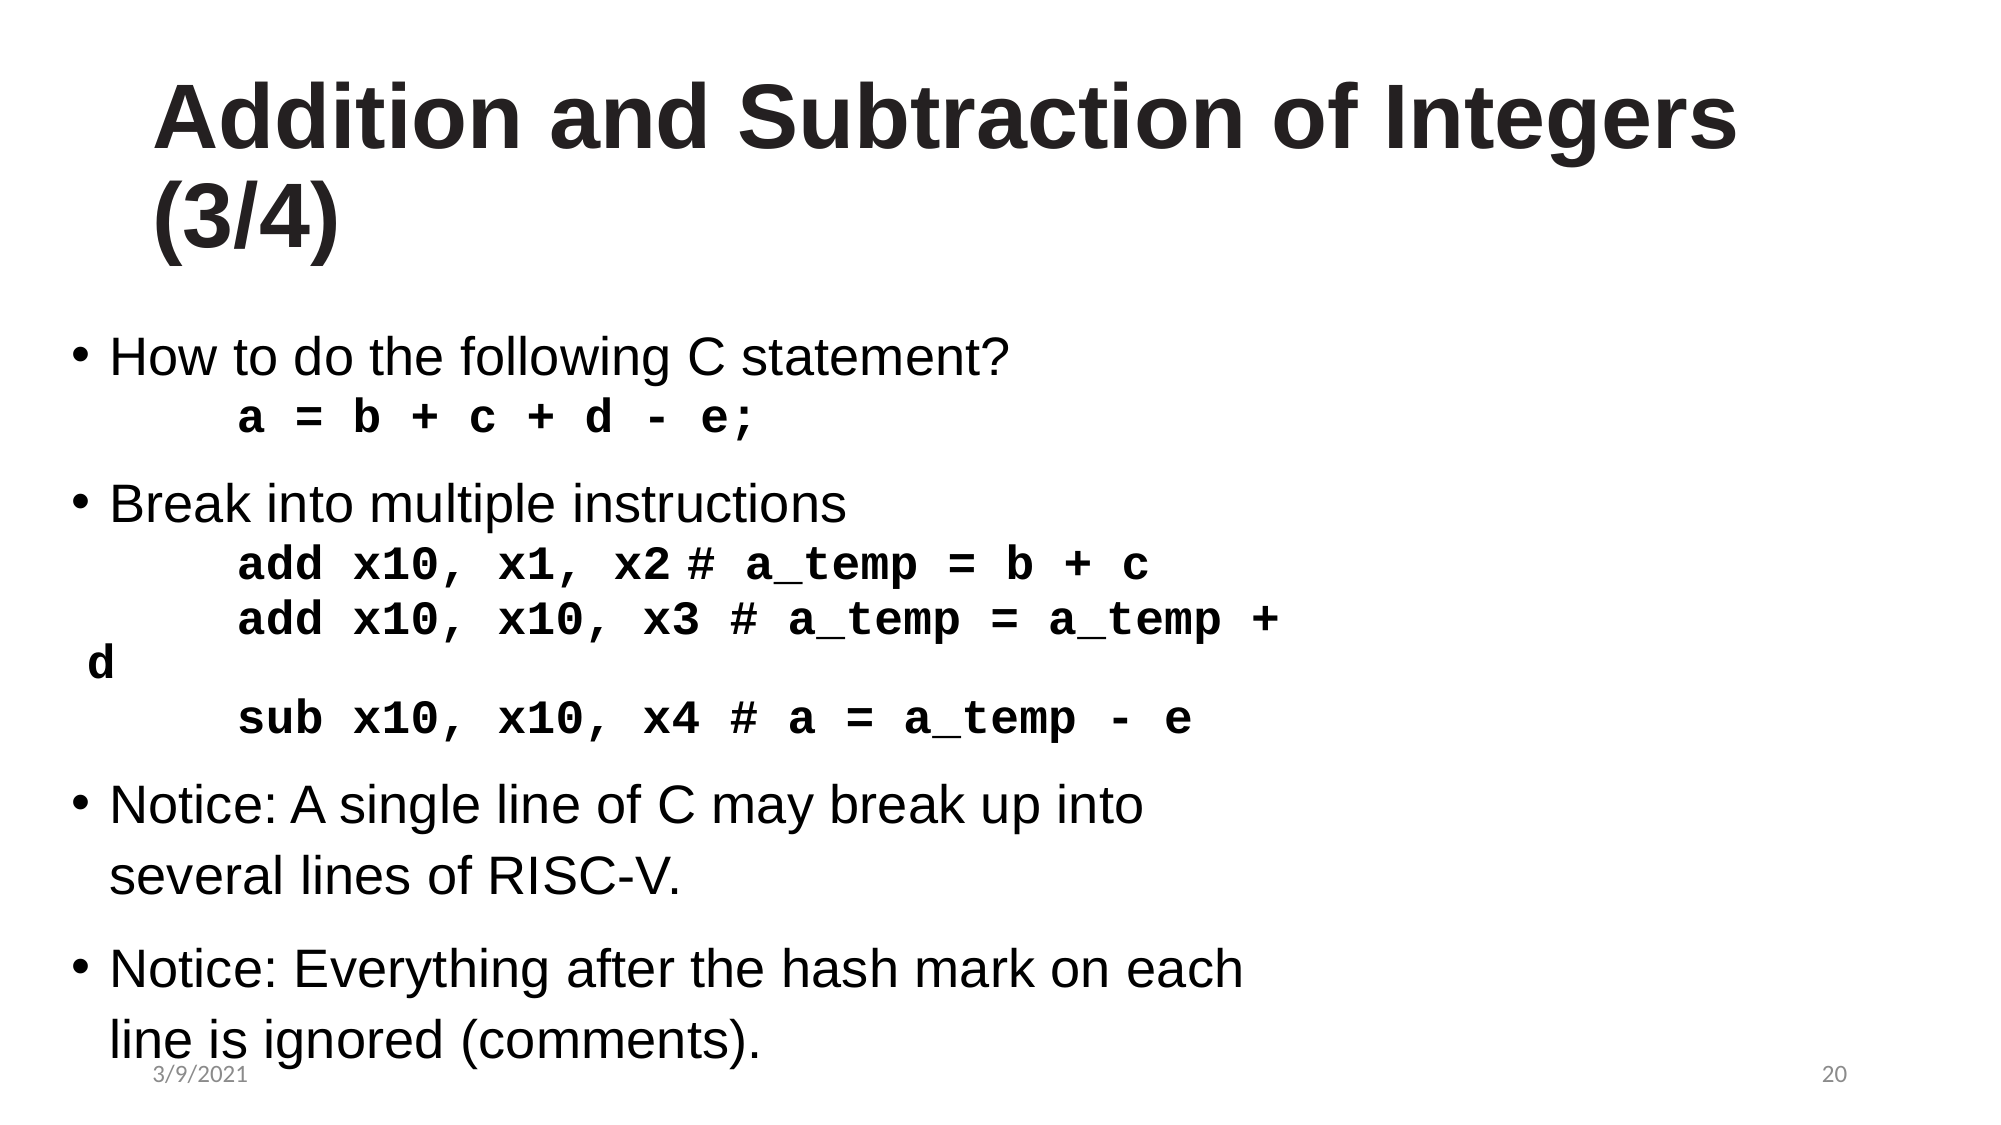

# Addition and Subtraction of Integers (3/4)
How to do the following C statement?
	a = b + c + d - e;
Break into multiple instructions
	add x10, x1, x2	# a_temp = b + c
	add x10, x10, x3 # a_temp = a_temp + d
	sub x10, x10, x4 # a = a_temp - e
Notice: A single line of C may break up into several lines of RISC-V.
Notice: Everything after the hash mark on each line is ignored (comments).

3/9/2021
20